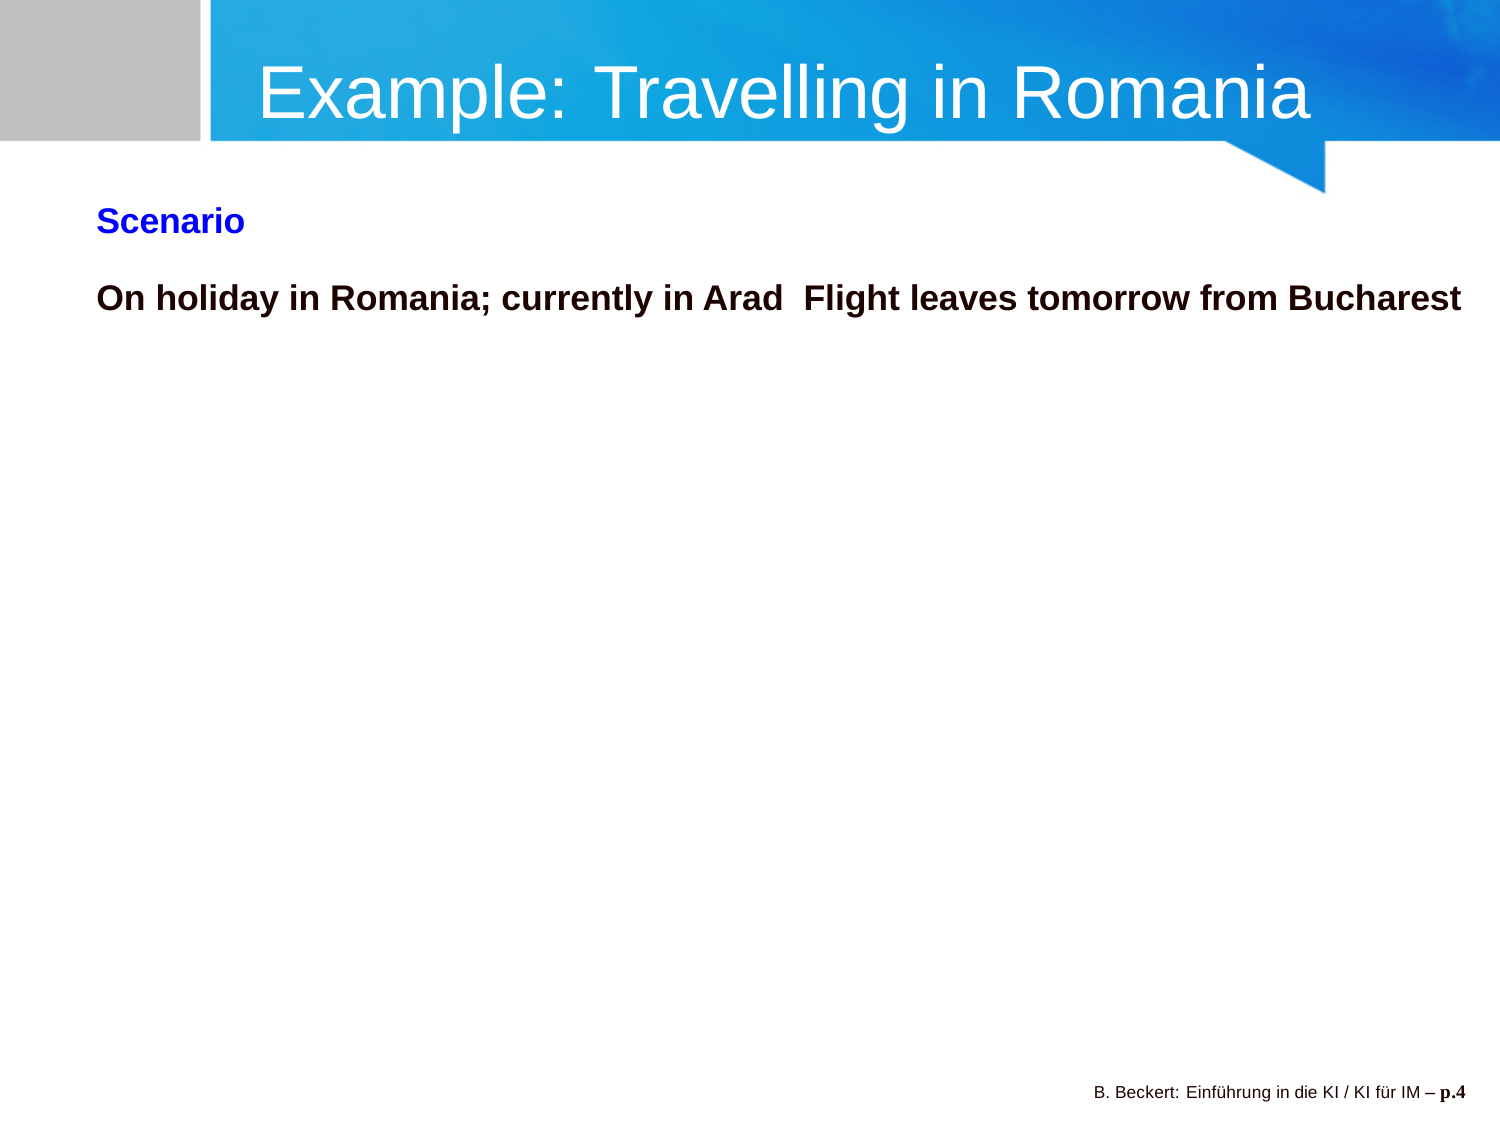

# Example: Travelling in Romania
Scenario
On holiday in Romania; currently in Arad  Flight leaves tomorrow from Bucharest
B. Beckert: Einführung in die KI / KI für IM – p.4